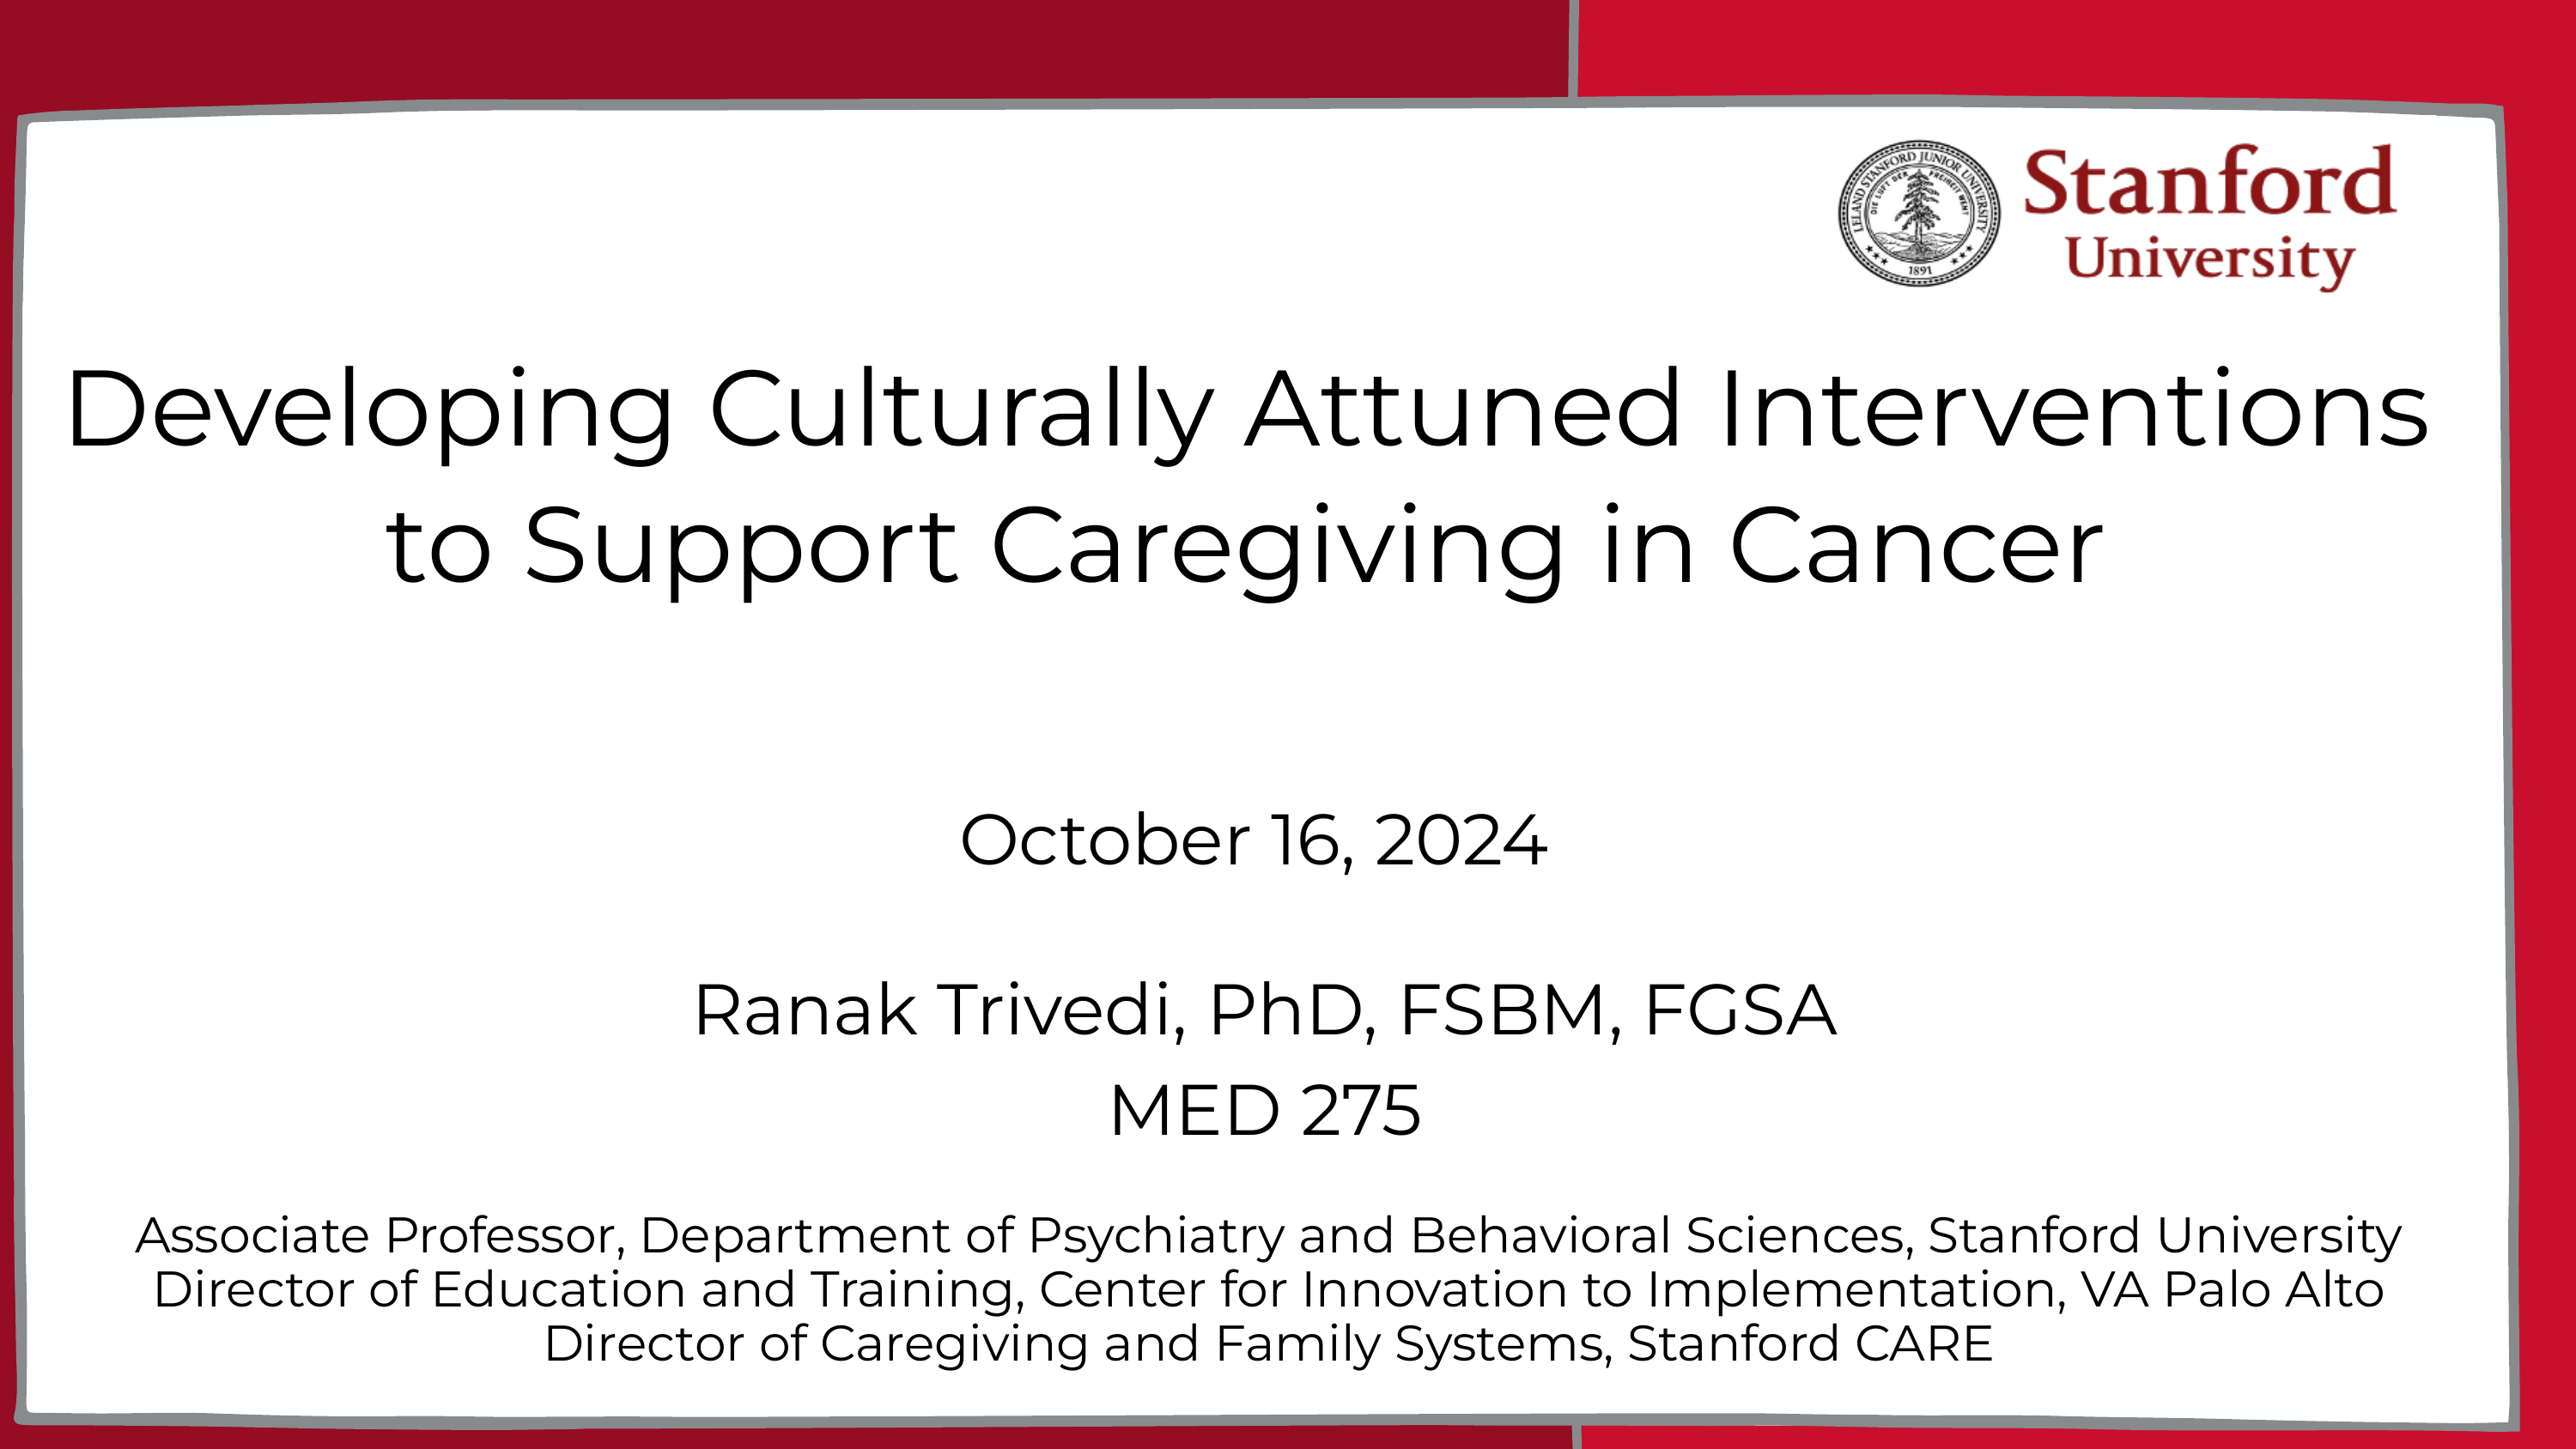

Developing Culturally Attuned Interventions to Support Caregiving in Cancer
October 16, 2024
Ranak Trivedi, PhD, FSBM, FGSA
MED 275
Associate Professor, Department of Psychiatry and Behavioral Sciences, Stanford University
Director of Education and Training, Center for Innovation to Implementation, VA Palo Alto
Director of Caregiving and Family Systems, Stanford CARE